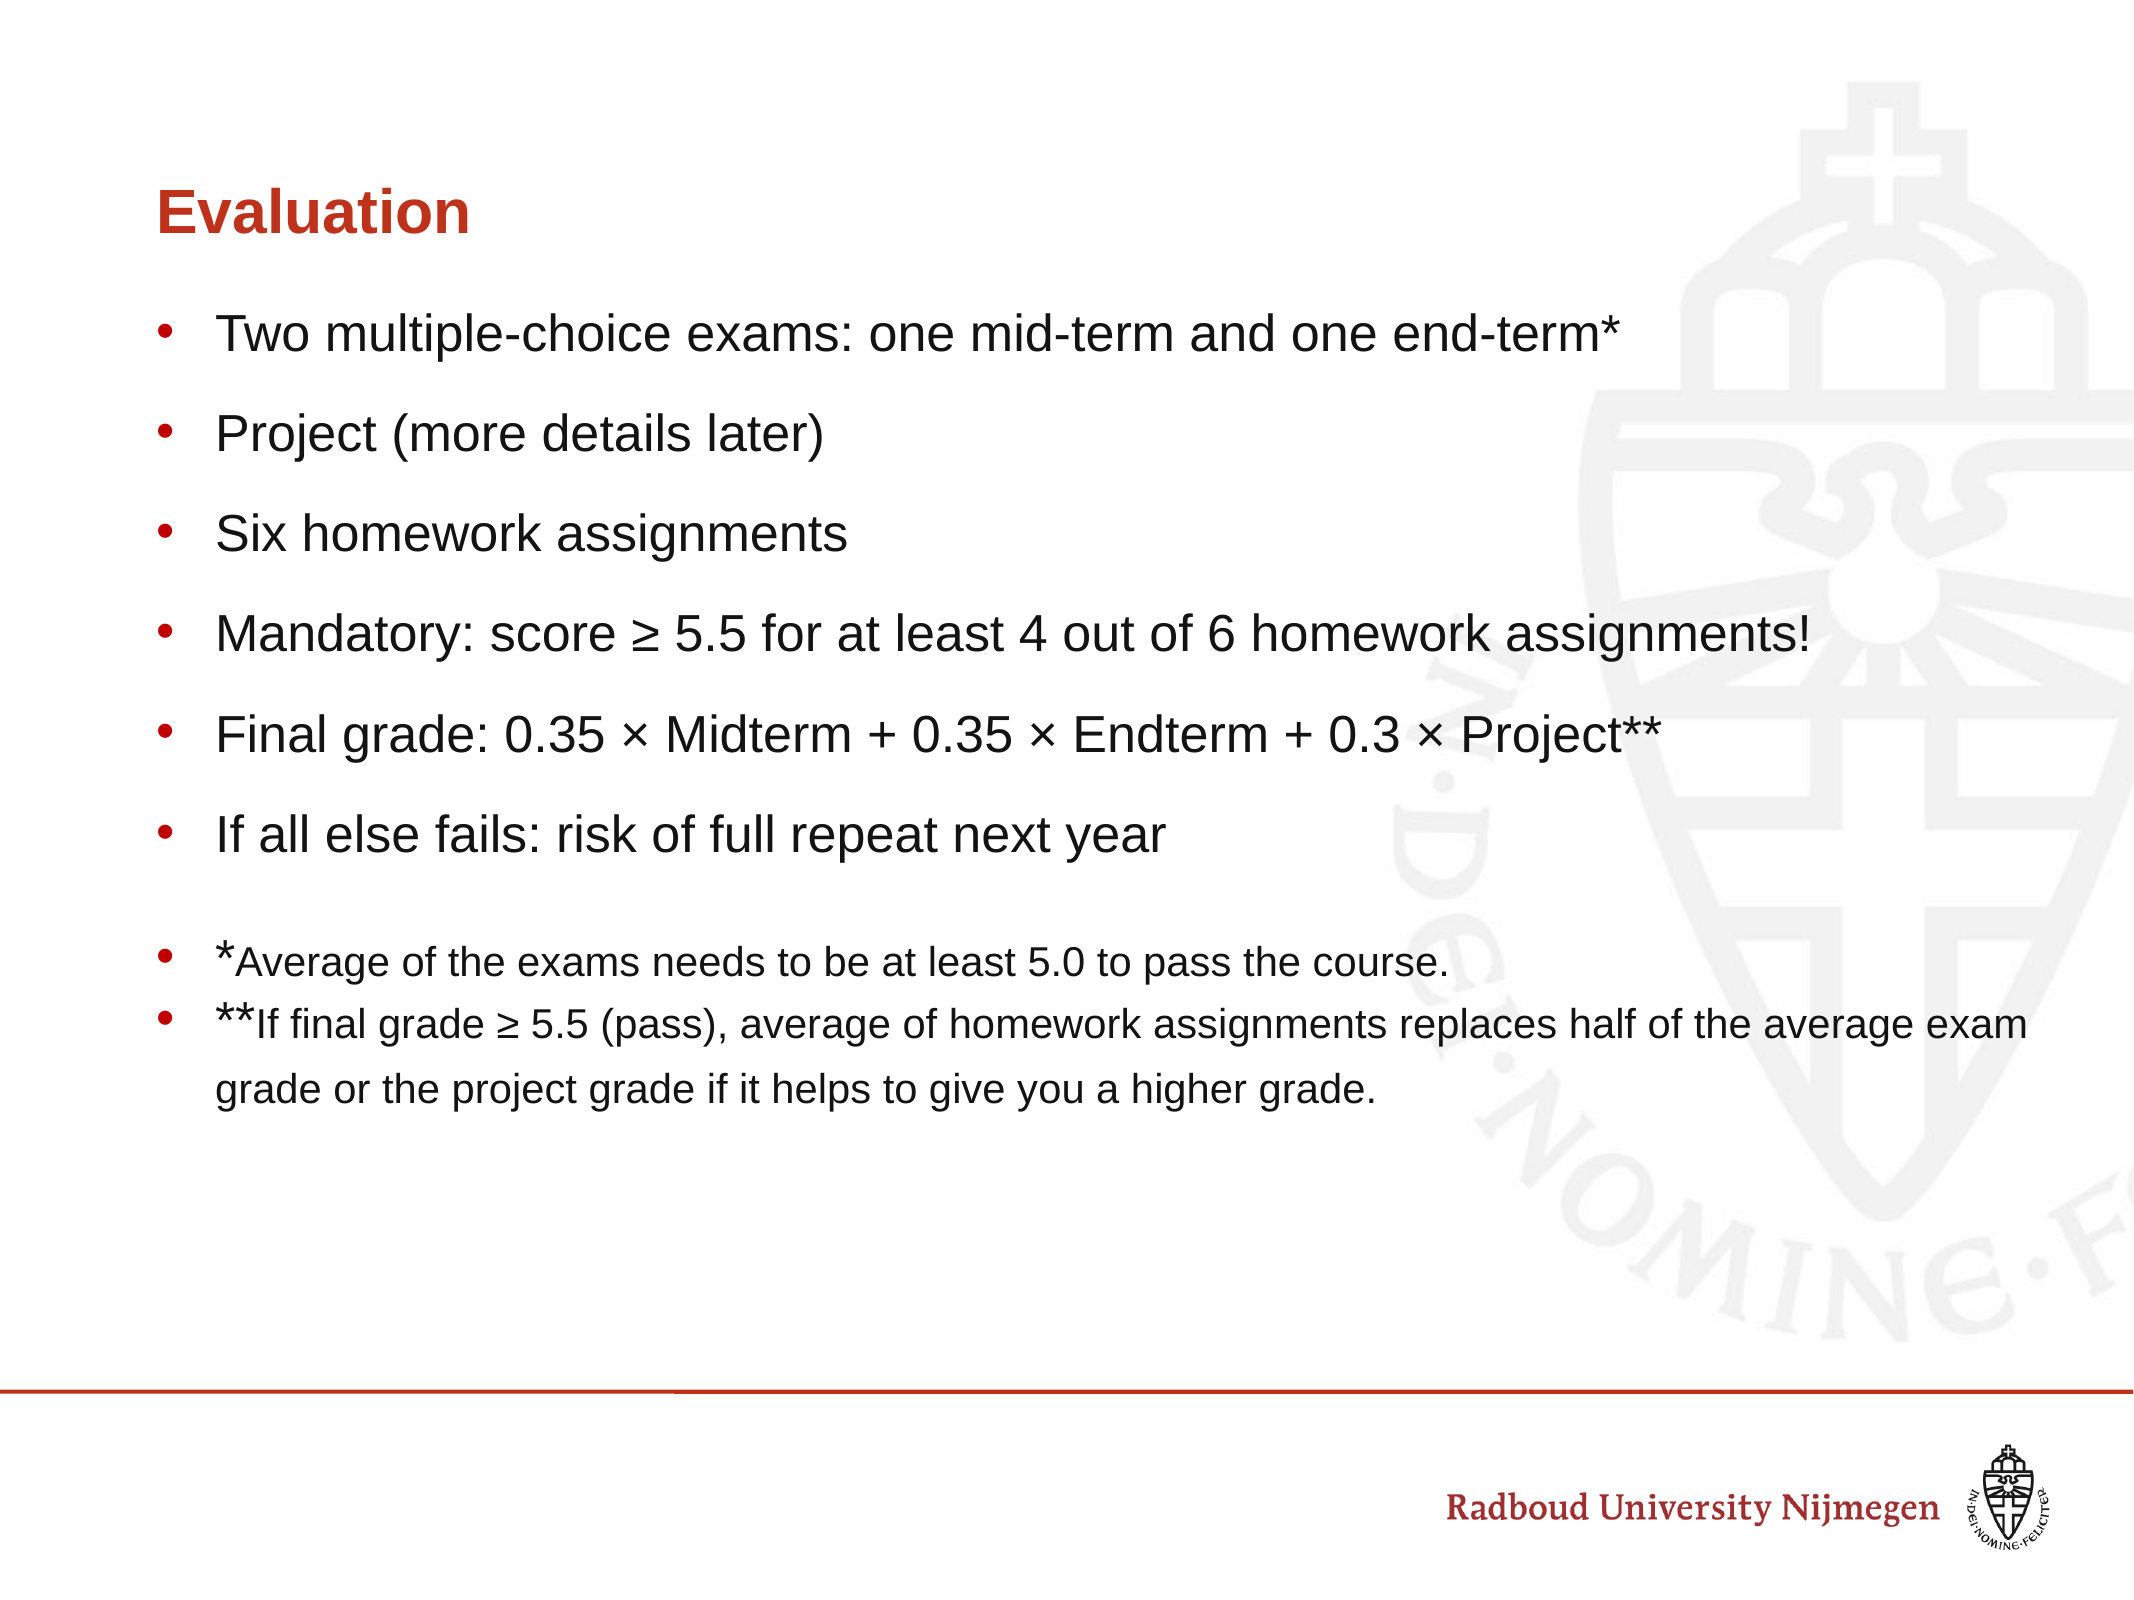

# Evaluation
Two multiple-choice exams: one mid-term and one end-term*

Project (more details later)

Six homework assignments

Mandatory: score ≥ 5.5 for at least 4 out of 6 homework assignments!

Final grade: 0.35 × Midterm + 0.35 × Endterm + 0.3 × Project**

If all else fails: risk of full repeat next year

*Average of the exams needs to be at least 5.0 to pass the course.
**If final grade ≥ 5.5 (pass), average of homework assignments replaces half of the average exam grade or the project grade if it helps to give you a higher grade.